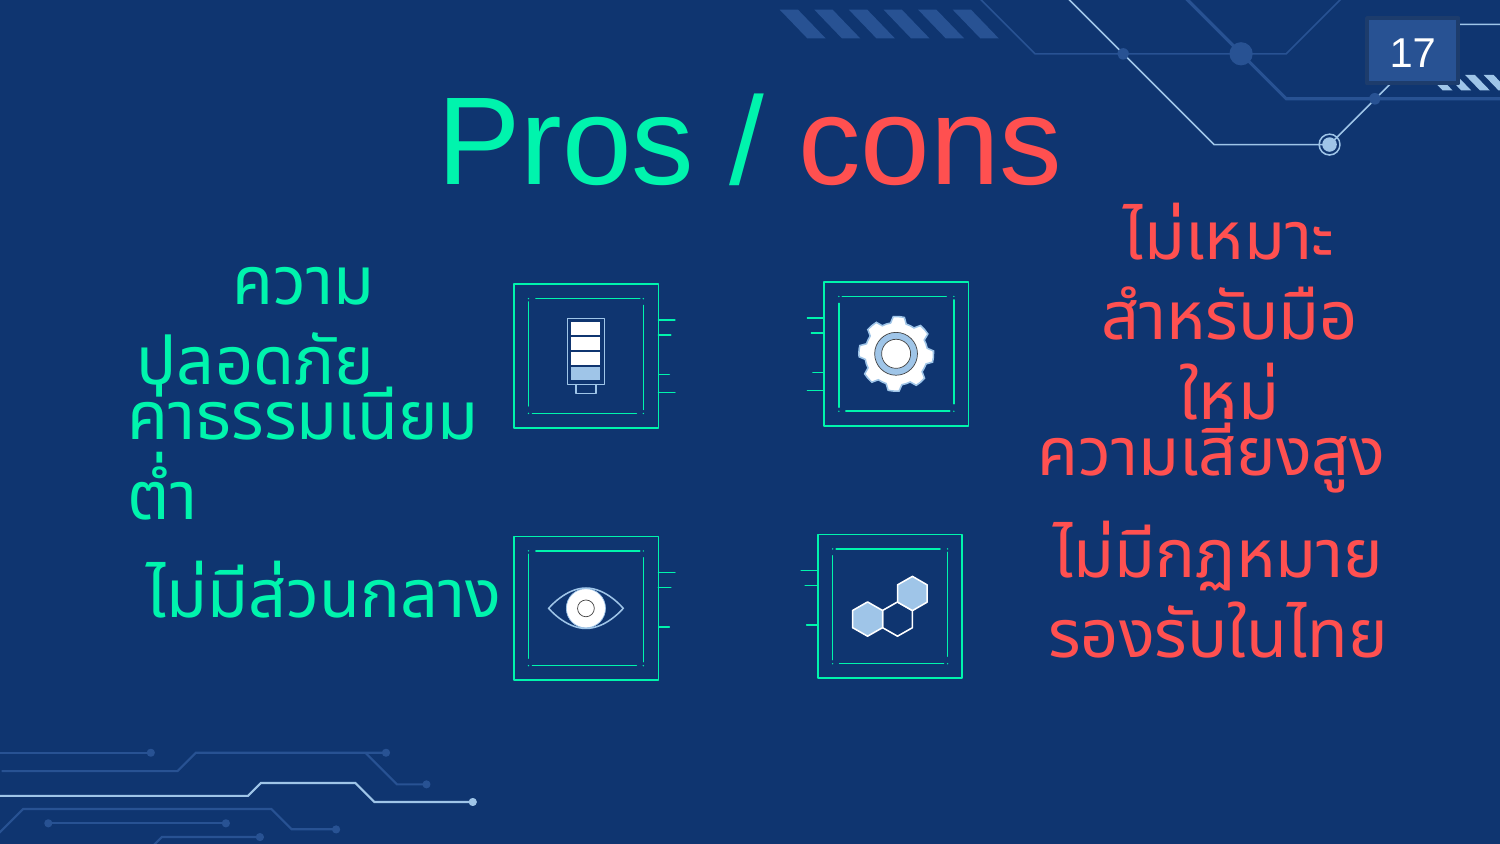

17
# Pros / cons

ไม่เหมาะสำหรับมือใหม่
ความปลอดภัย
ความเสี่ยงสูง
ค่าธรรมเนียมต่ำ

ไม่มีส่วนกลาง
ไม่มีกฏหมายรองรับในไทย